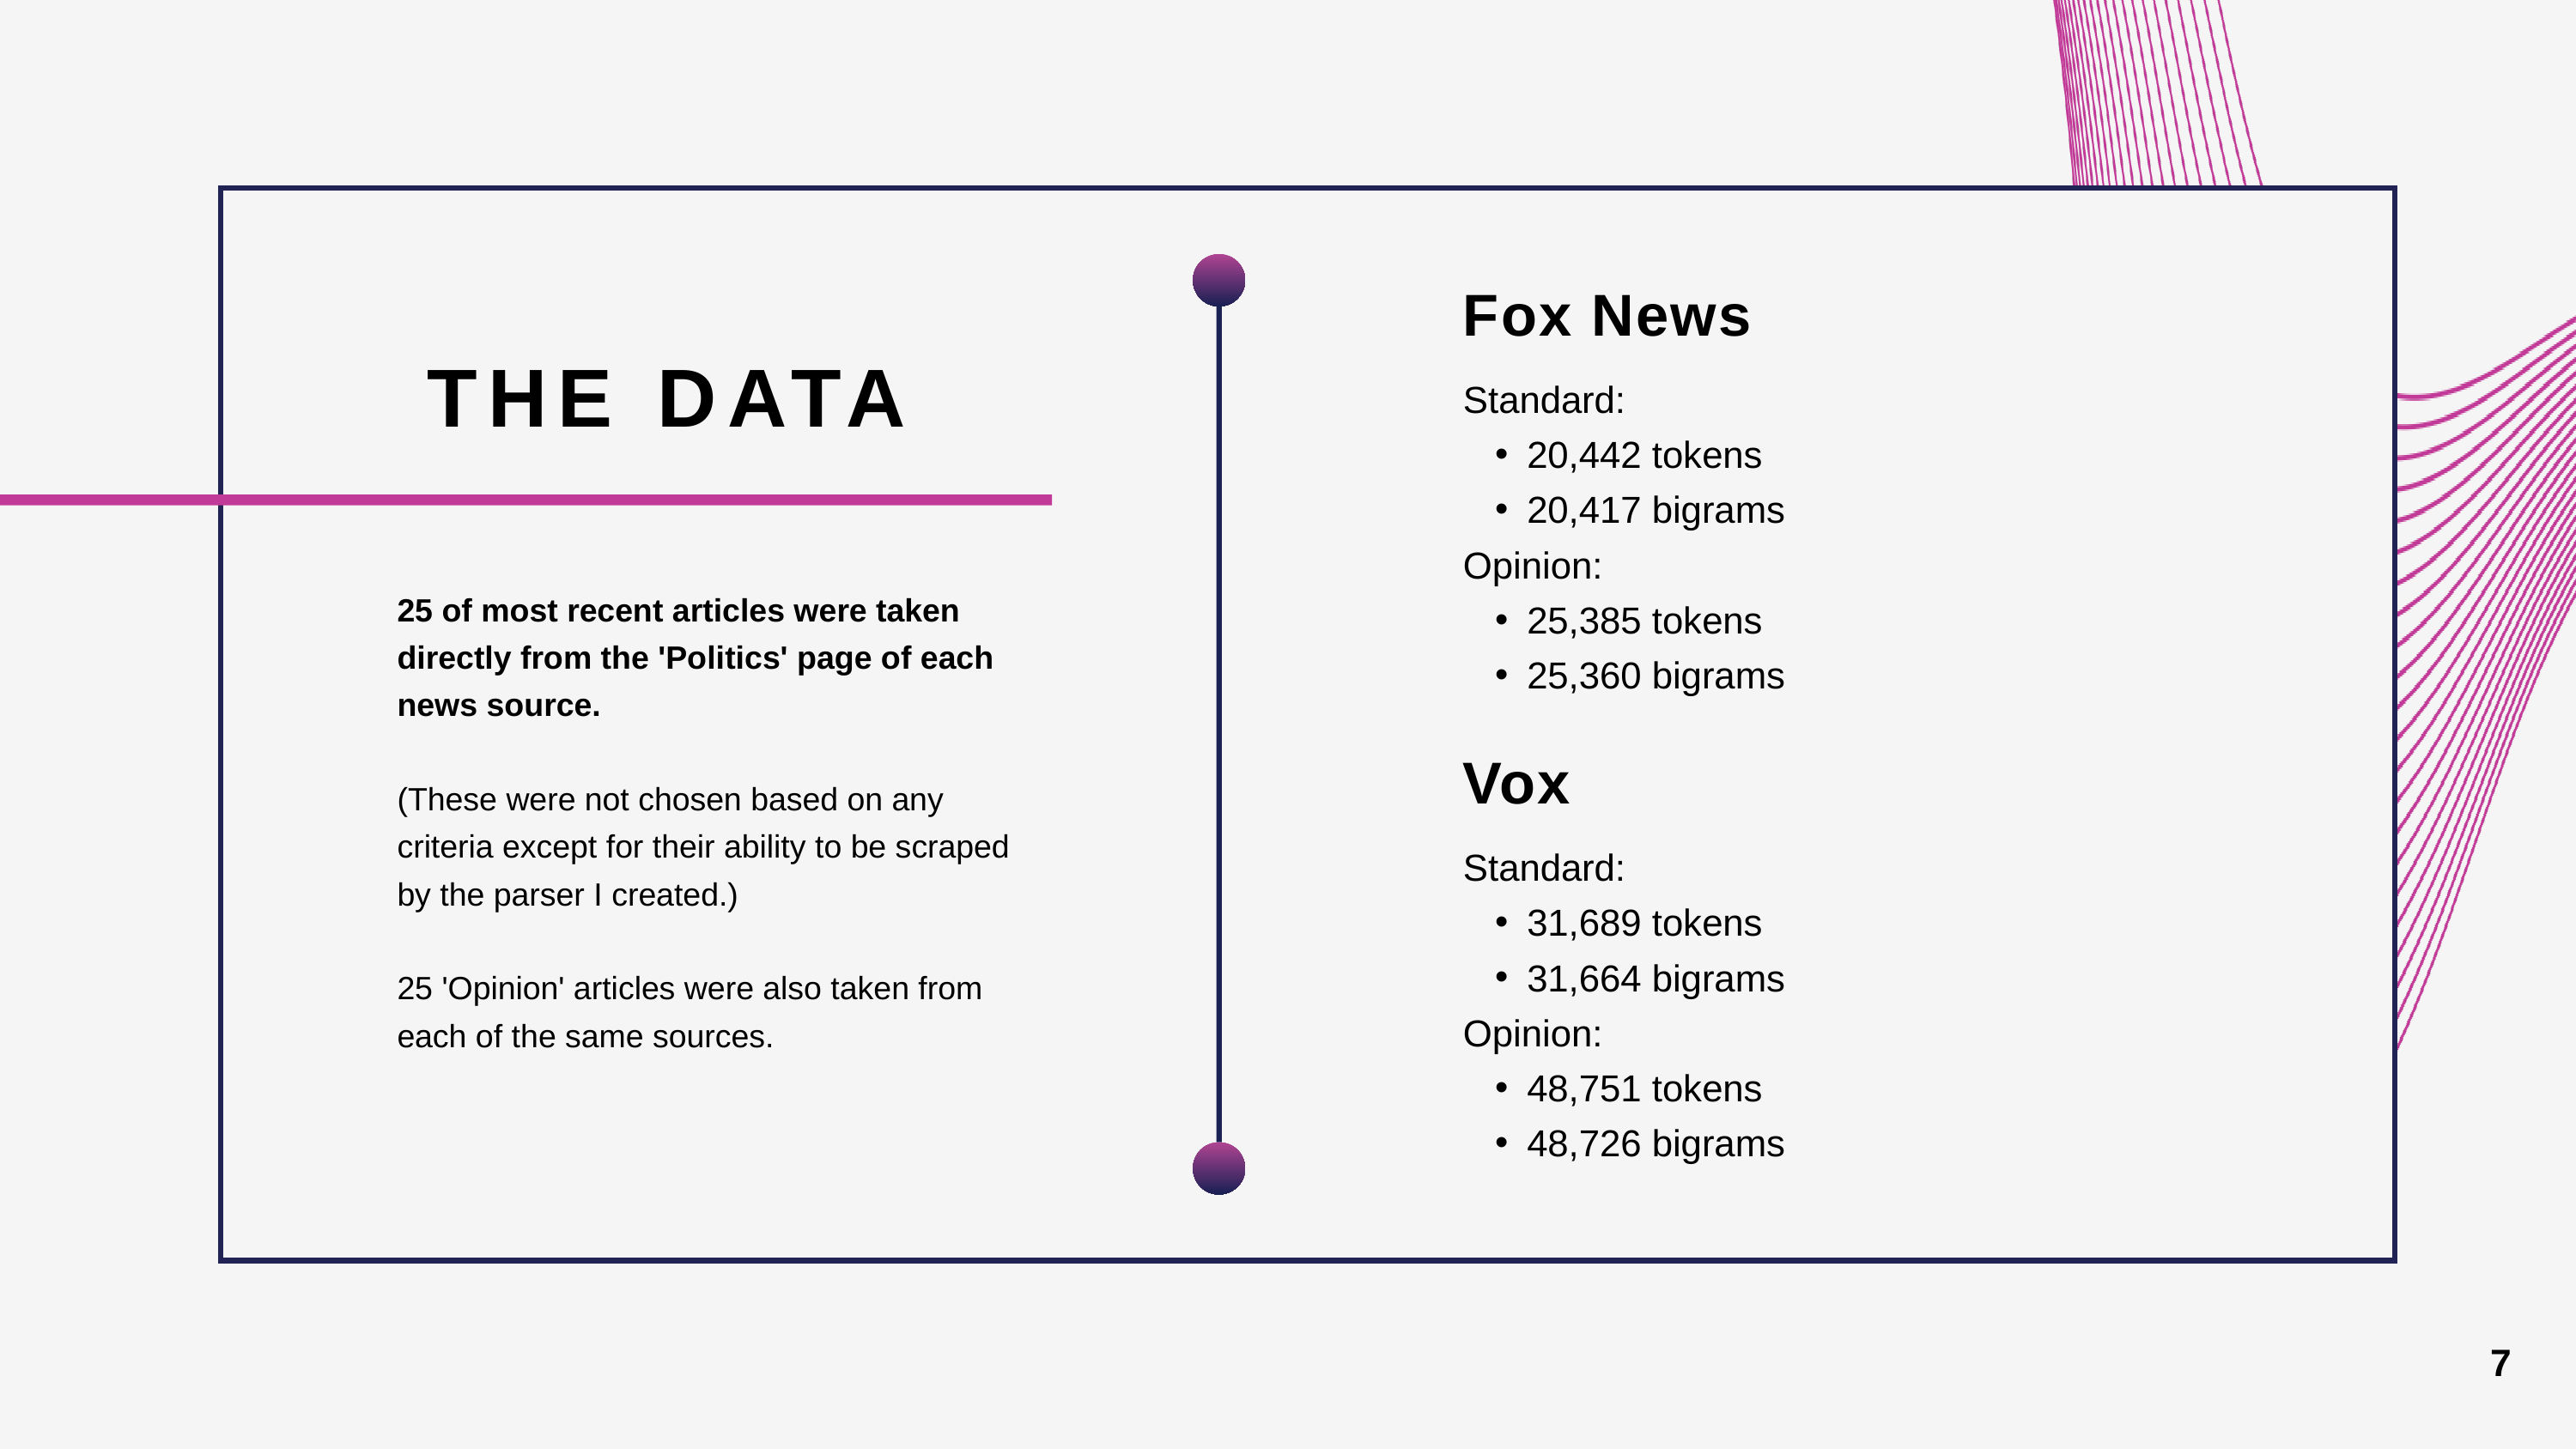

Fox News

THE DATA
Standard:
20,442 tokens
20,417 bigrams
Opinion:
25,385 tokens
25,360 bigrams

25 of most recent articles were taken directly from the 'Politics' page of each news source.

(These were not chosen based on any criteria except for their ability to be scraped by the parser I created.)

25 'Opinion' articles were also taken from each of the same sources.

Vox
Standard:
31,689 tokens
31,664 bigrams
Opinion:
48,751 tokens
48,726 bigrams

7